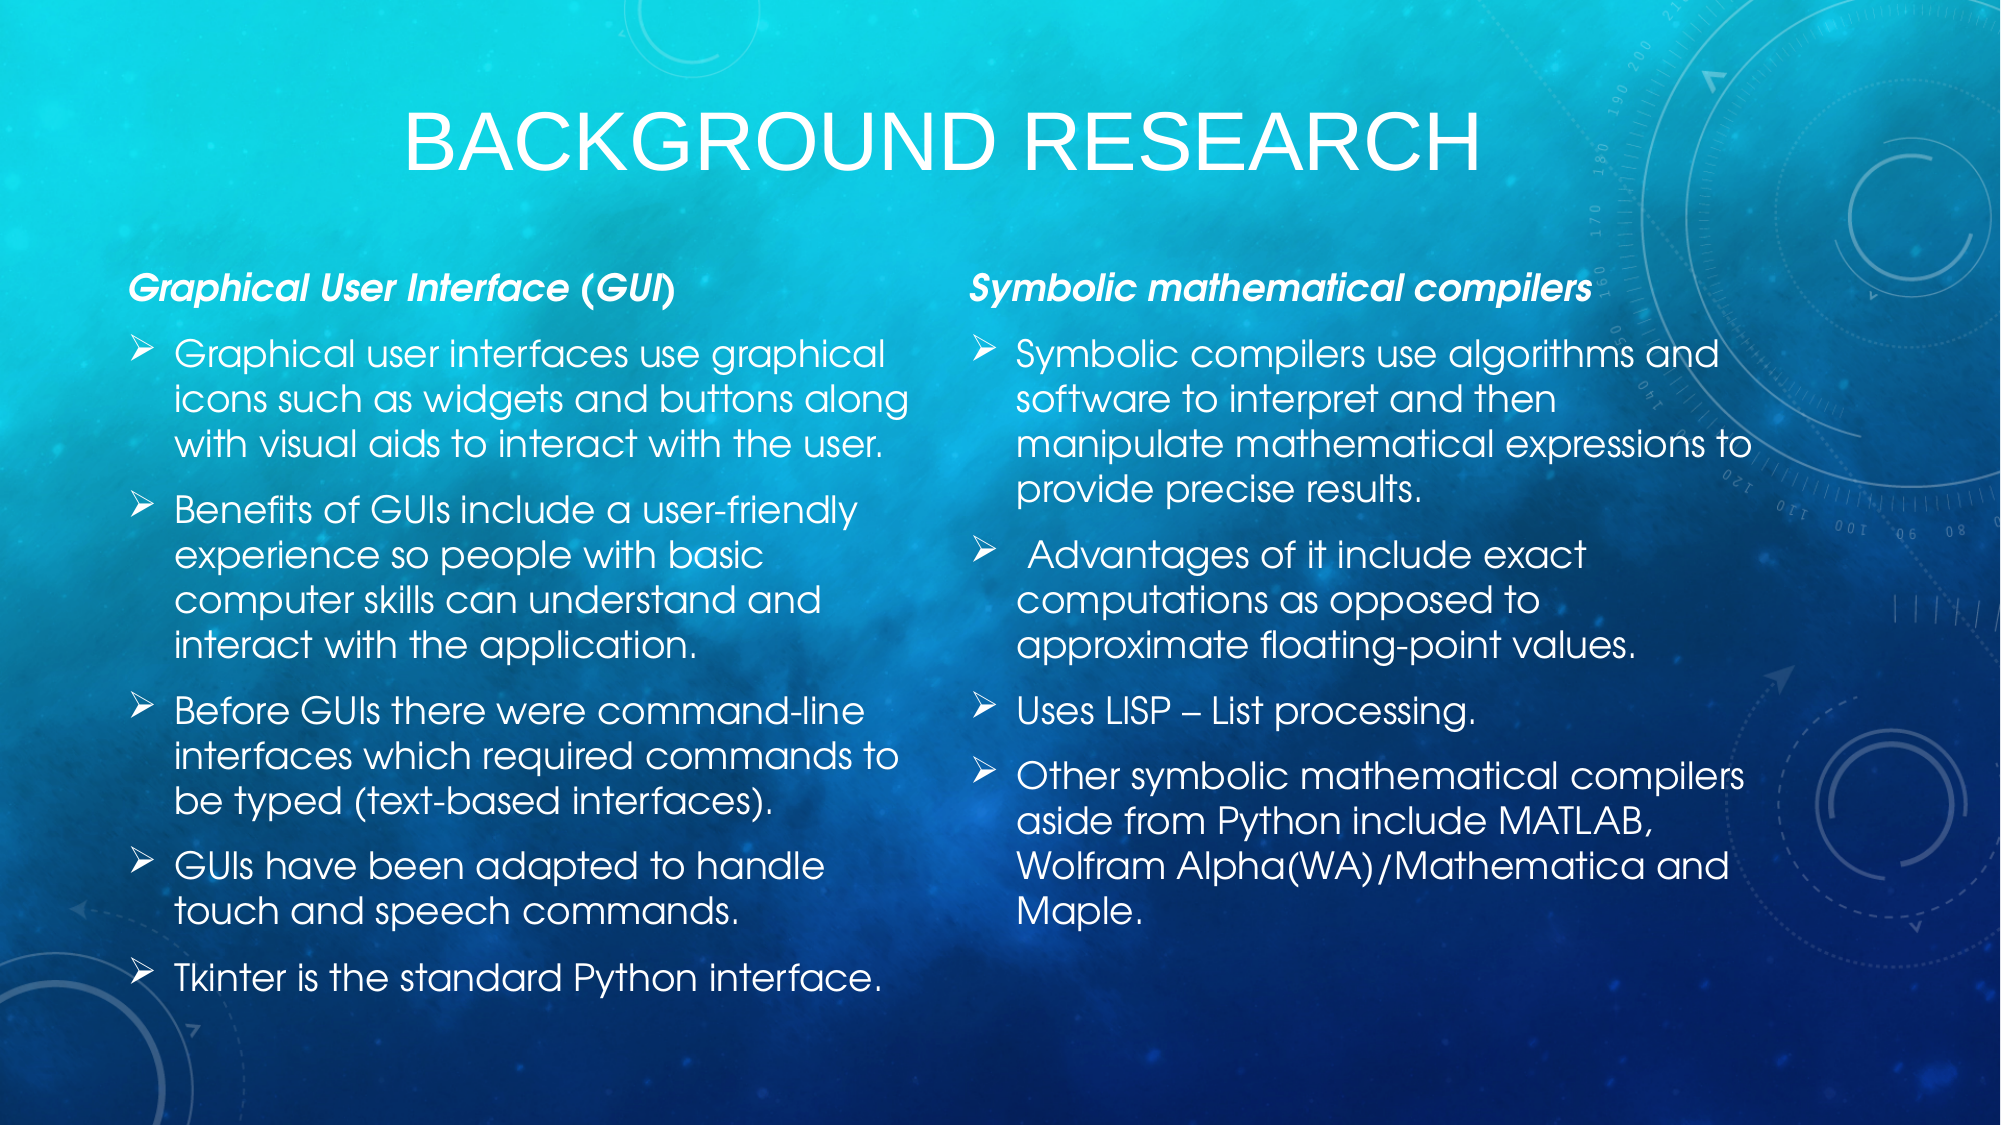

# Background research
Graphical User Interface (GUI)
Graphical user interfaces use graphical icons such as widgets and buttons along with visual aids to interact with the user.
Benefits of GUIs include a user-friendly experience so people with basic computer skills can understand and interact with the application.
Before GUIs there were command-line interfaces which required commands to be typed (text-based interfaces).
GUIs have been adapted to handle touch and speech commands.
Tkinter is the standard Python interface.
Symbolic mathematical compilers
Symbolic compilers use algorithms and software to interpret and then manipulate mathematical expressions to provide precise results.
 Advantages of it include exact computations as opposed to approximate floating-point values.
Uses LISP – List processing.
Other symbolic mathematical compilers aside from Python include MATLAB, Wolfram Alpha(WA)/Mathematica and Maple.